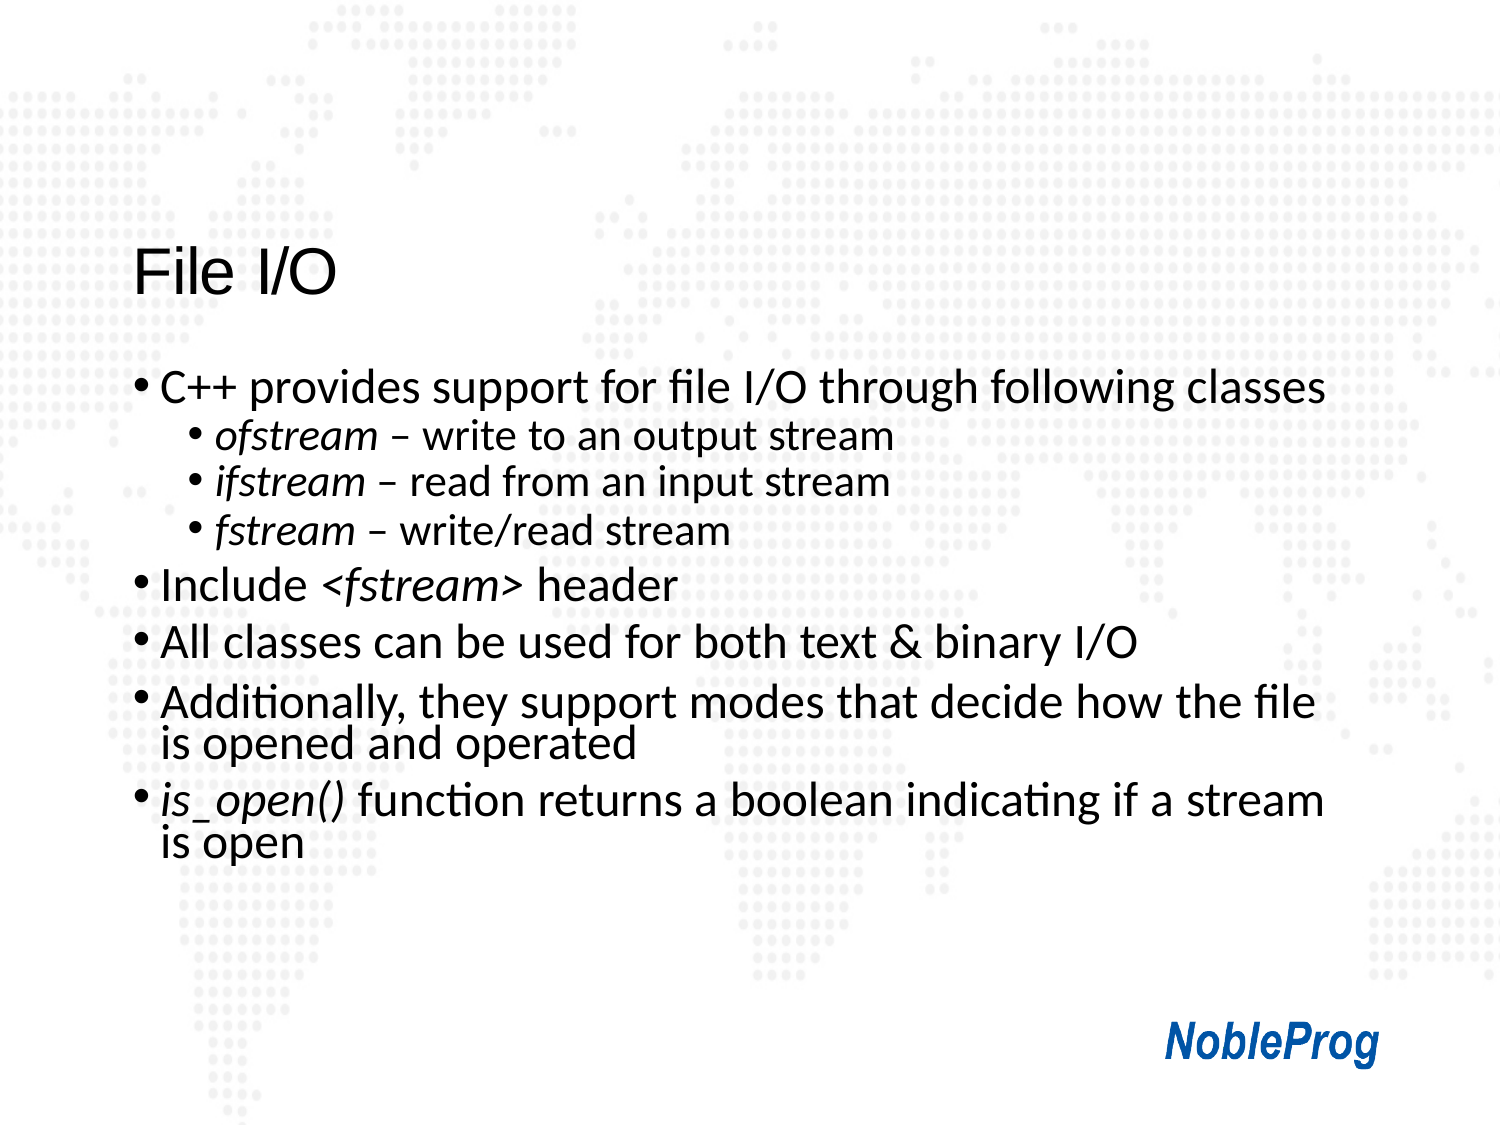

# File I/O
C++ provides support for file I/O through following classes
ofstream – write to an output stream
ifstream – read from an input stream
fstream – write/read stream
Include <fstream> header
All classes can be used for both text & binary I/O
Additionally, they support modes that decide how the file  is opened and operated
is_open() function returns a boolean indicating if a stream  is open